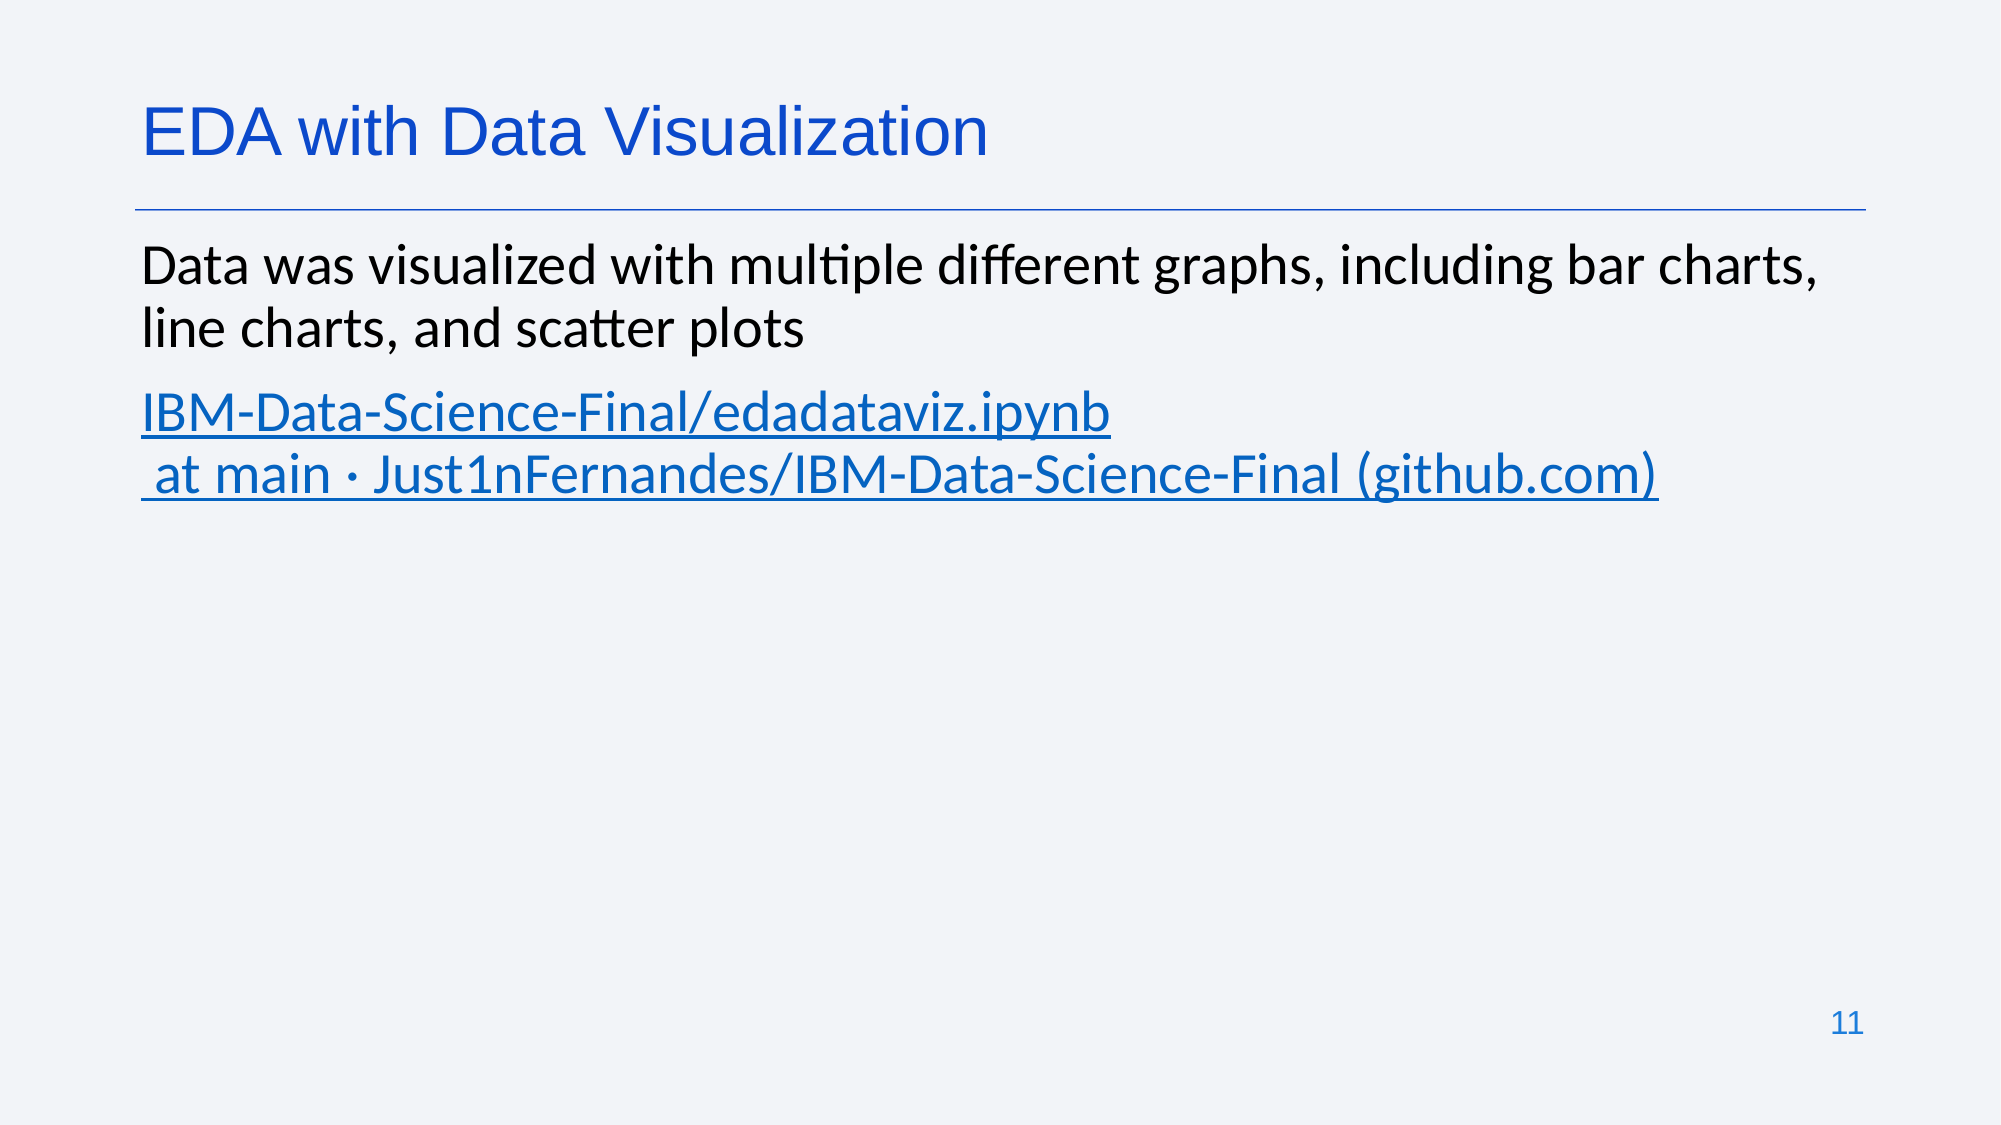

EDA with Data Visualization
Data was visualized with multiple different graphs, including bar charts, line charts, and scatter plots
IBM-Data-Science-Final/edadataviz.ipynb at main · Just1nFernandes/IBM-Data-Science-Final (github.com)
11